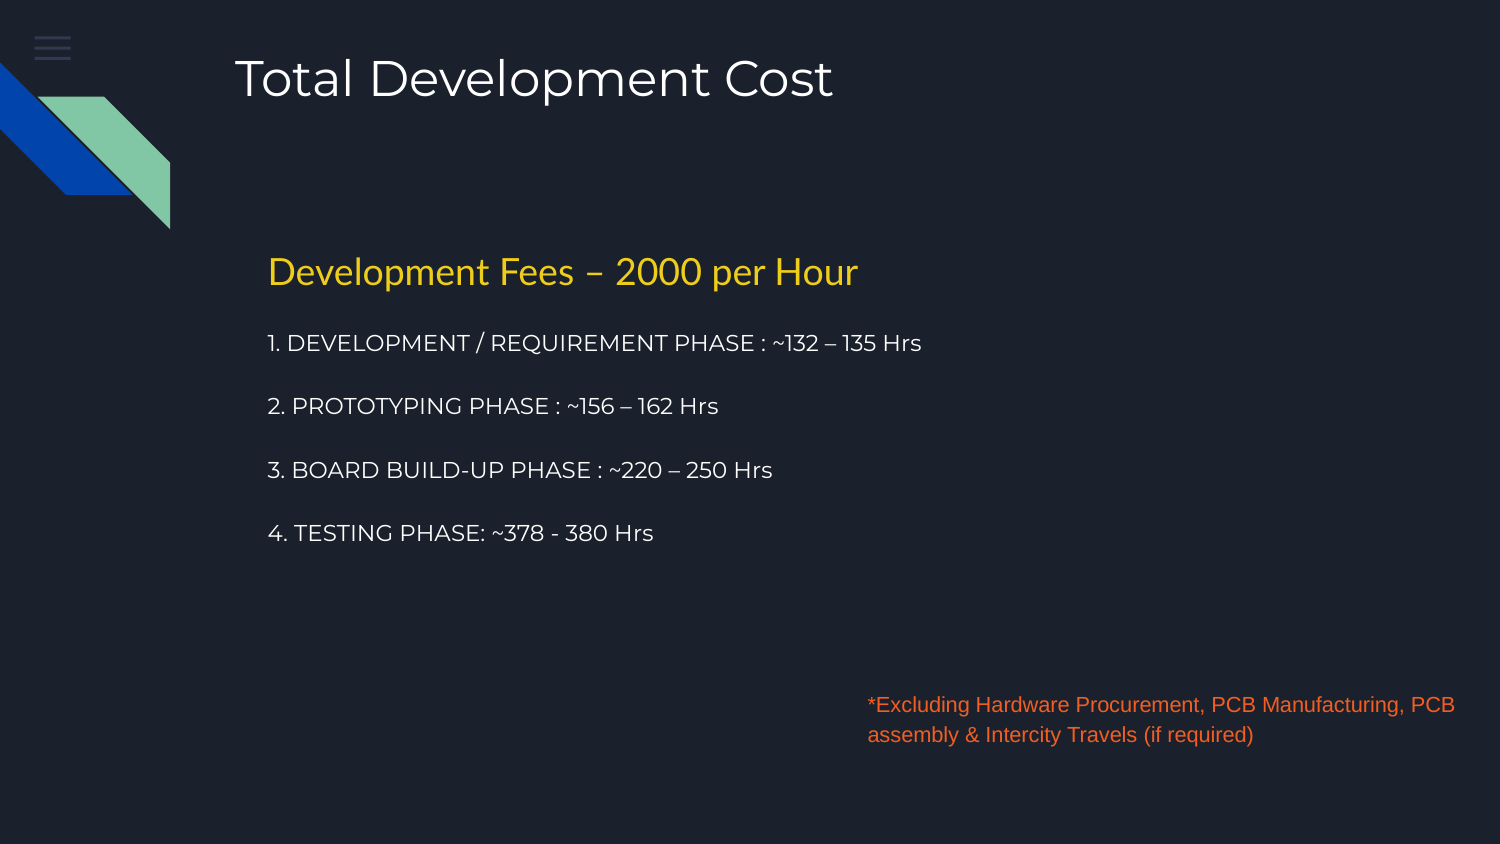

# Total Development Cost
Development Fees – 2000 per Hour

1. DEVELOPMENT / REQUIREMENT PHASE : ~132 – 135 Hrs

2. PROTOTYPING PHASE : ~156 – 162 Hrs

3. BOARD BUILD-UP PHASE : ~220 – 250 Hrs

4. TESTING PHASE: ~378 - 380 Hrs

*Excluding Hardware Procurement, PCB Manufacturing, PCB assembly & Intercity Travels (if required)